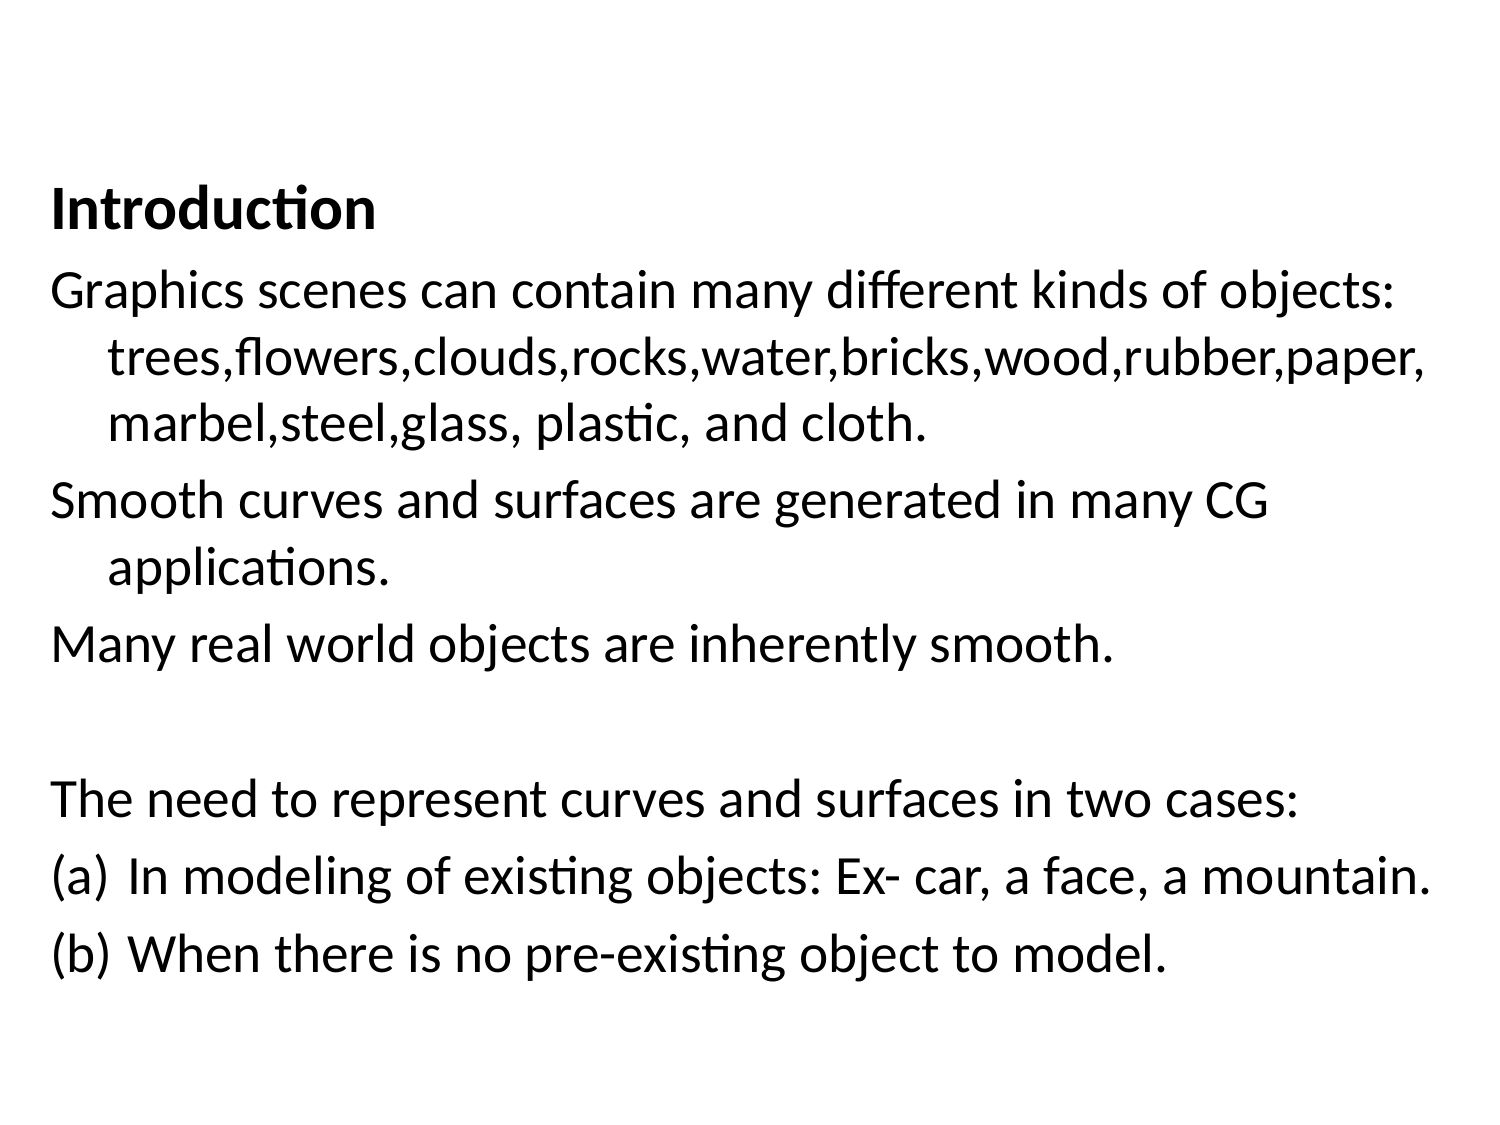

Introduction
Graphics scenes can contain many different kinds of objects: trees,flowers,clouds,rocks,water,bricks,wood,rubber,paper, marbel,steel,glass, plastic, and cloth.
Smooth curves and surfaces are generated in many CG applications.
Many real world objects are inherently smooth.

The need to represent curves and surfaces in two cases:
In modeling of existing objects: Ex- car, a face, a mountain.
When there is no pre-existing object to model.